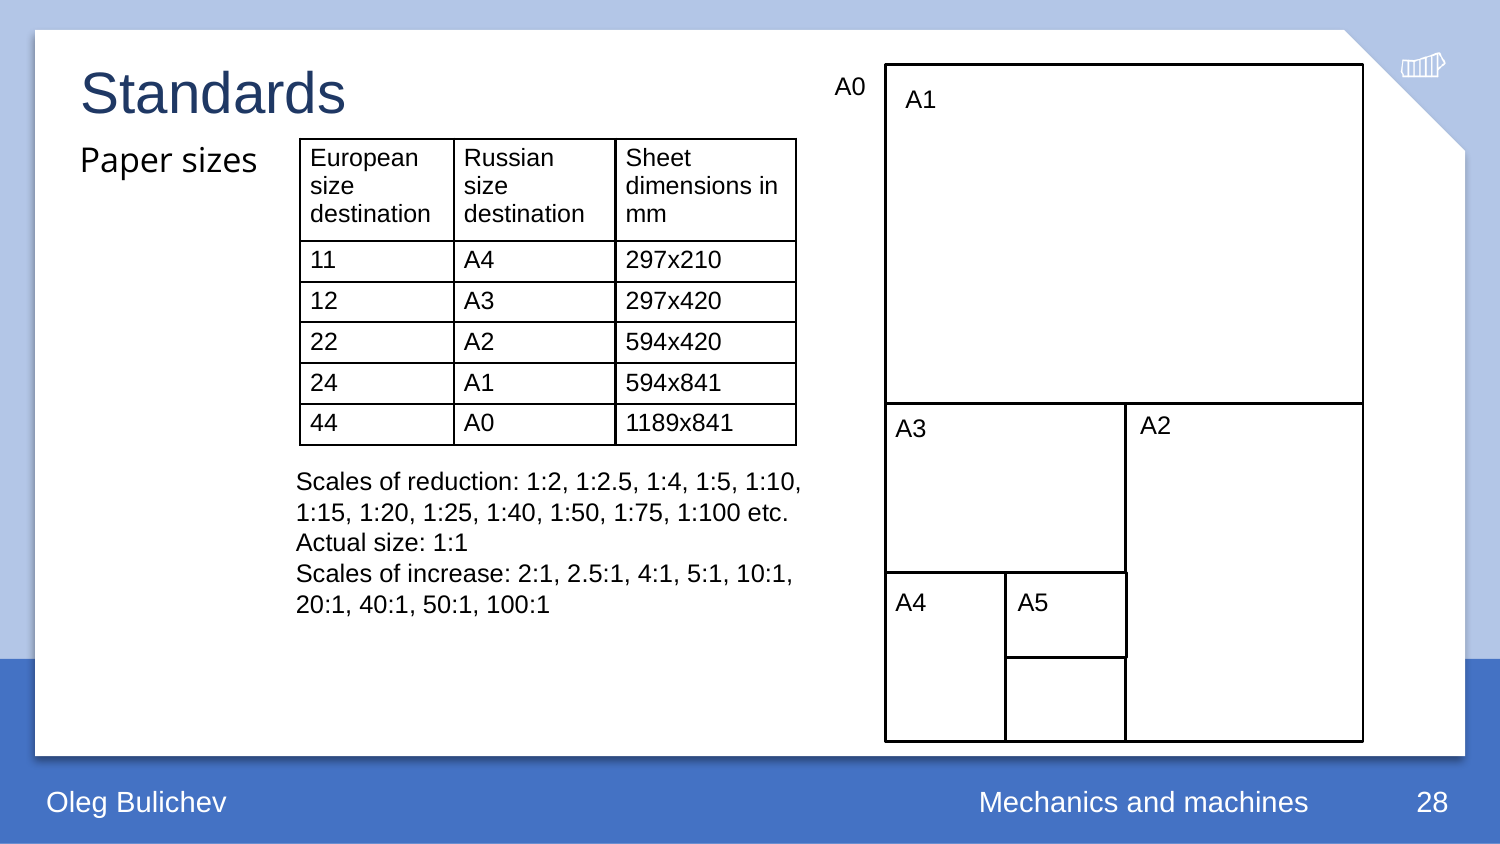

# Standards
A0

A1
Paper sizes
| European size destination | Russian size destination | Sheet dimensions in mm |
| --- | --- | --- |
| 11 | A4 | 297x210 |
| 12 | A3 | 297x420 |
| 22 | A2 | 594x420 |
| 24 | A1 | 594x841 |
| 44 | A0 | 1189x841 |

A2
A3
Scales of reduction: 1:2, 1:2.5, 1:4, 1:5, 1:10, 1:15, 1:20, 1:25, 1:40, 1:50, 1:75, 1:100 etc.
Actual size: 1:1
Scales of increase: 2:1, 2.5:1, 4:1, 5:1, 10:1, 20:1, 40:1, 50:1, 100:1

A4
A5